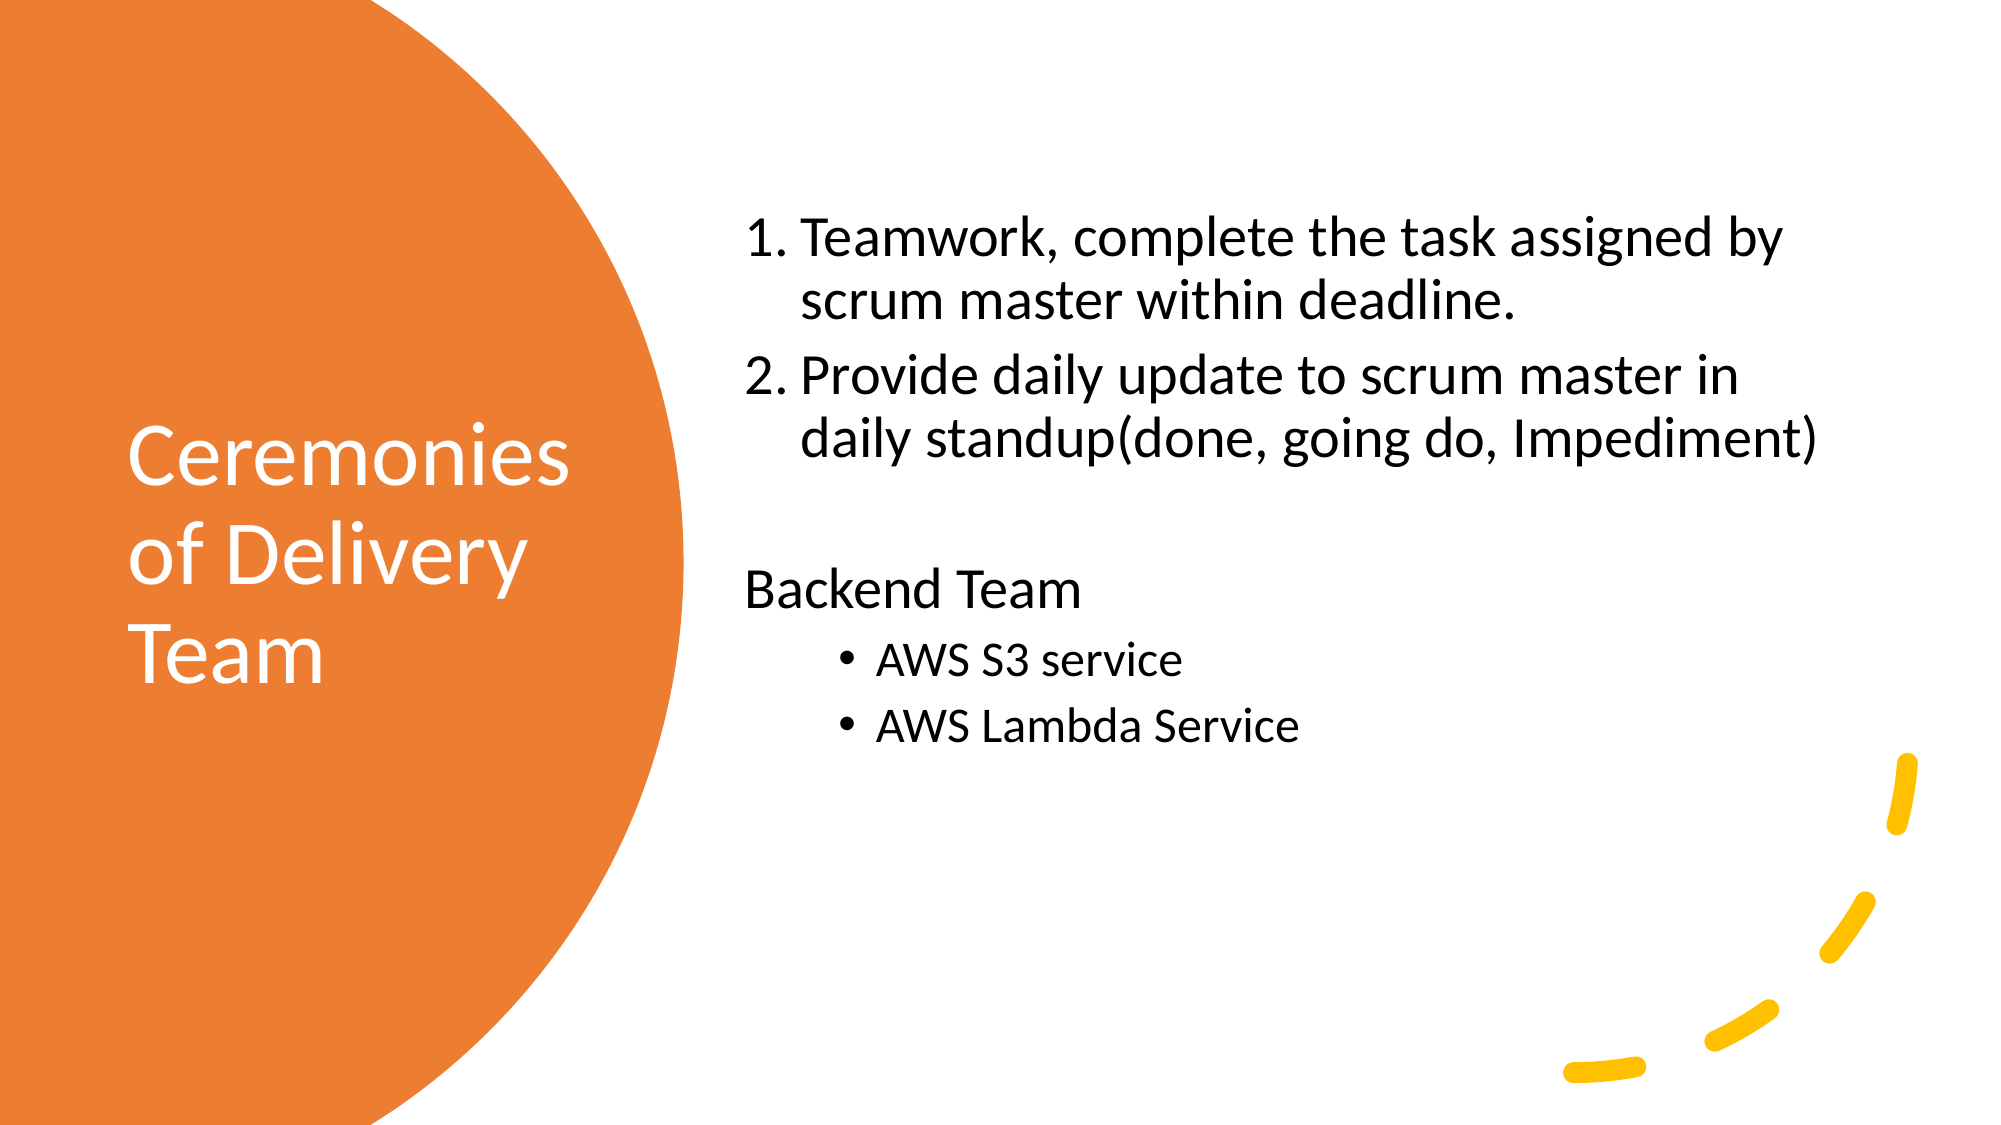

Teamwork, complete the task assigned by scrum master within deadline.
Provide daily update to scrum master in daily standup(done, going do, Impediment)

Backend Team
AWS S3 service
AWS Lambda Service

# Ceremonies of Delivery Team